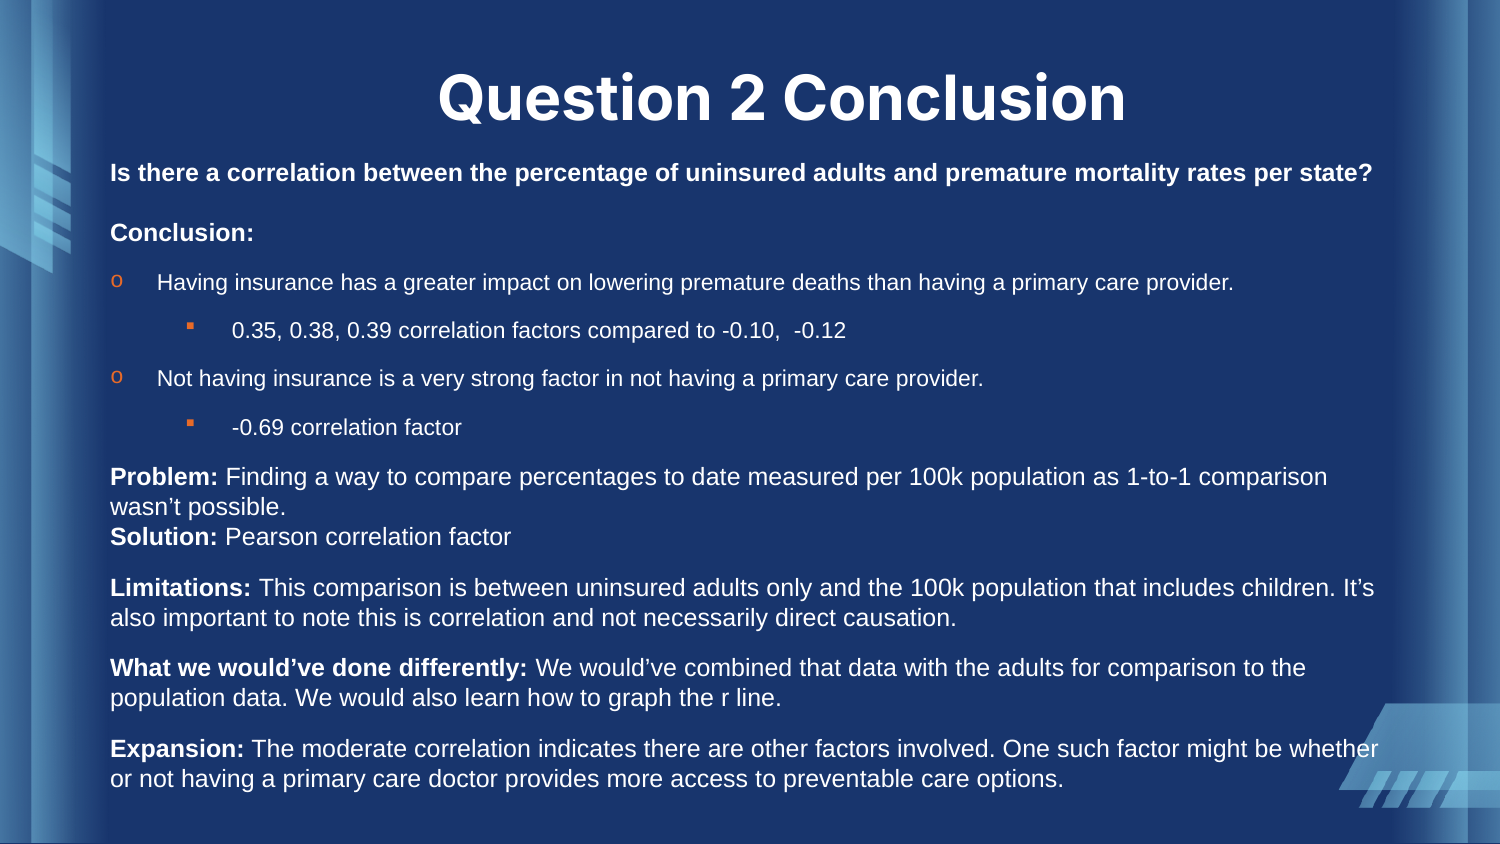

Question 2 Conclusion
Is there a correlation between the percentage of uninsured adults and premature mortality rates per state?

Conclusion:
Having insurance has a greater impact on lowering premature deaths than having a primary care provider.
0.35, 0.38, 0.39 correlation factors compared to -0.10,  -0.12
Not having insurance is a very strong factor in not having a primary care provider.
-0.69 correlation factor
Problem: Finding a way to compare percentages to date measured per 100k population as 1-to-1 comparison wasn’t possible.
Solution: Pearson correlation factor
Limitations: This comparison is between uninsured adults only and the 100k population that includes children. It’s also important to note this is correlation and not necessarily direct causation.
What we would’ve done differently: We would’ve combined that data with the adults for comparison to the population data. We would also learn how to graph the r line.
Expansion: The moderate correlation indicates there are other factors involved. One such factor might be whether or not having a primary care doctor provides more access to preventable care options.